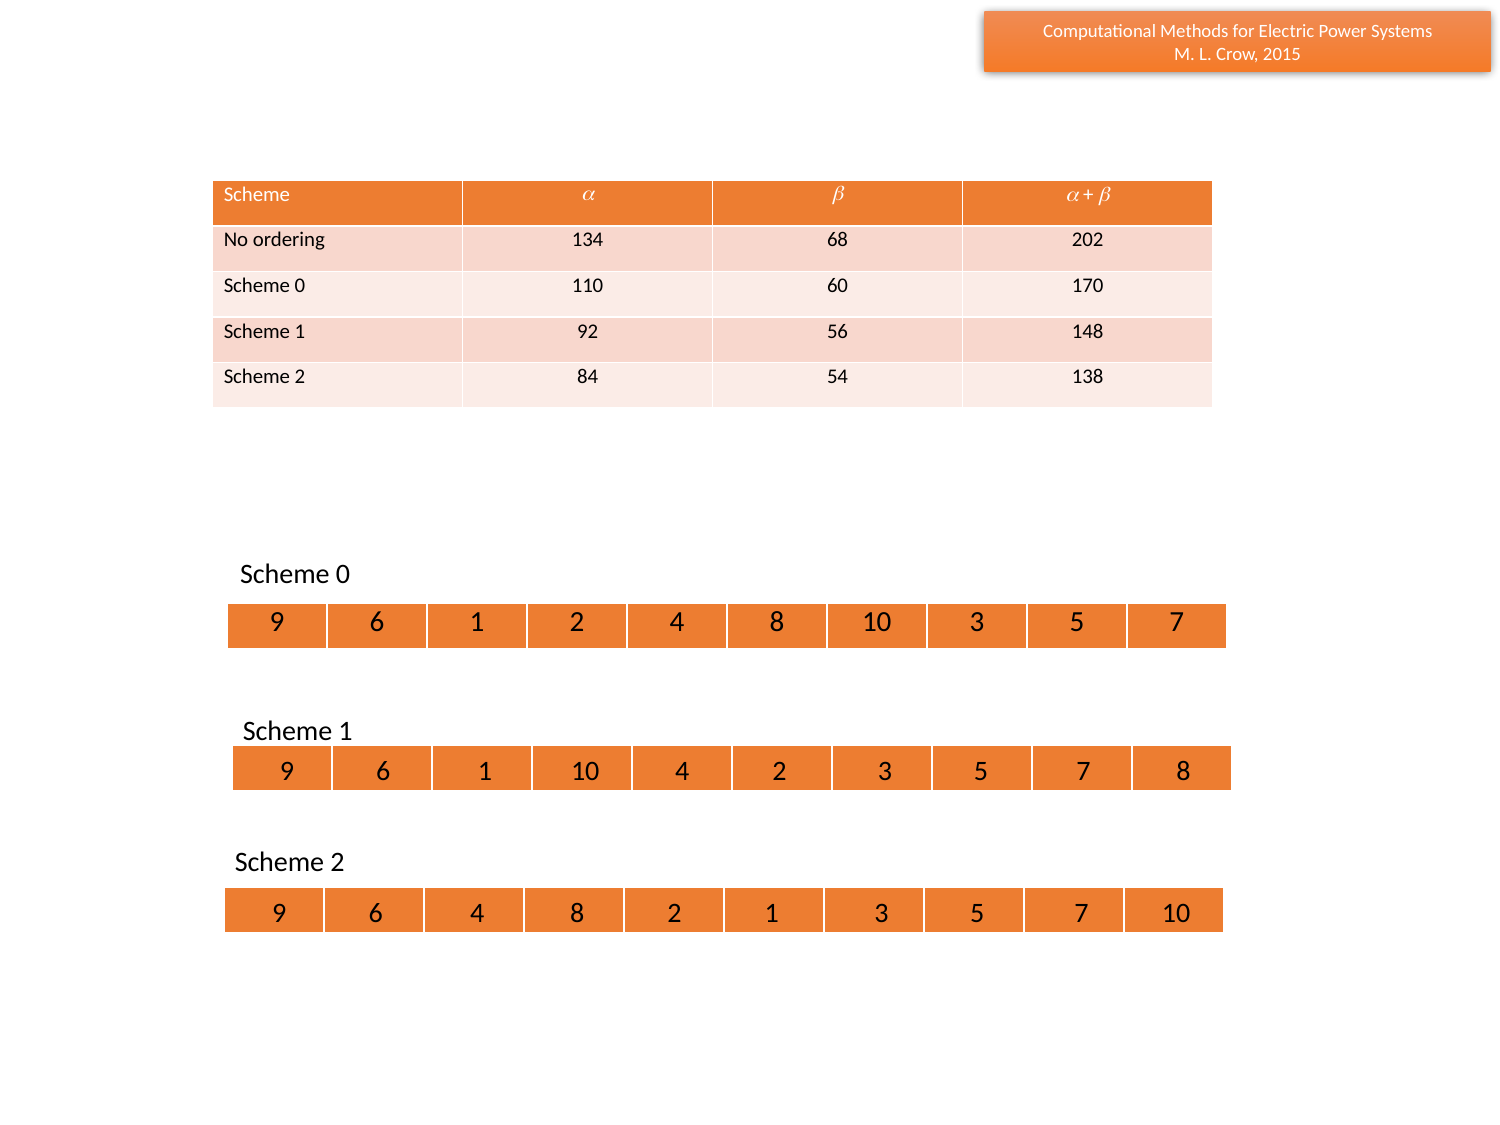

| Scheme | α | β | α + β |
| --- | --- | --- | --- |
| No ordering | 134 | 68 | 202 |
| Scheme 0 | 110 | 60 | 170 |
| Scheme 1 | 92 | 56 | 148 |
| Scheme 2 | 84 | 54 | 138 |
Scheme 0
| 9 | 6 | 1 | 2 | 4 | 8 | 10 | 3 | 5 | 7 |
| --- | --- | --- | --- | --- | --- | --- | --- | --- | --- |
Scheme 1
|  |  |  |  |  |  |  |  |  |  |
| --- | --- | --- | --- | --- | --- | --- | --- | --- | --- |
9
6
1
10
4
2
3
5
7
8
Scheme 2
3
10
5
7
|  |  |  |  |  |  |  |  |  |  |
| --- | --- | --- | --- | --- | --- | --- | --- | --- | --- |
9
6
4
8
2
1